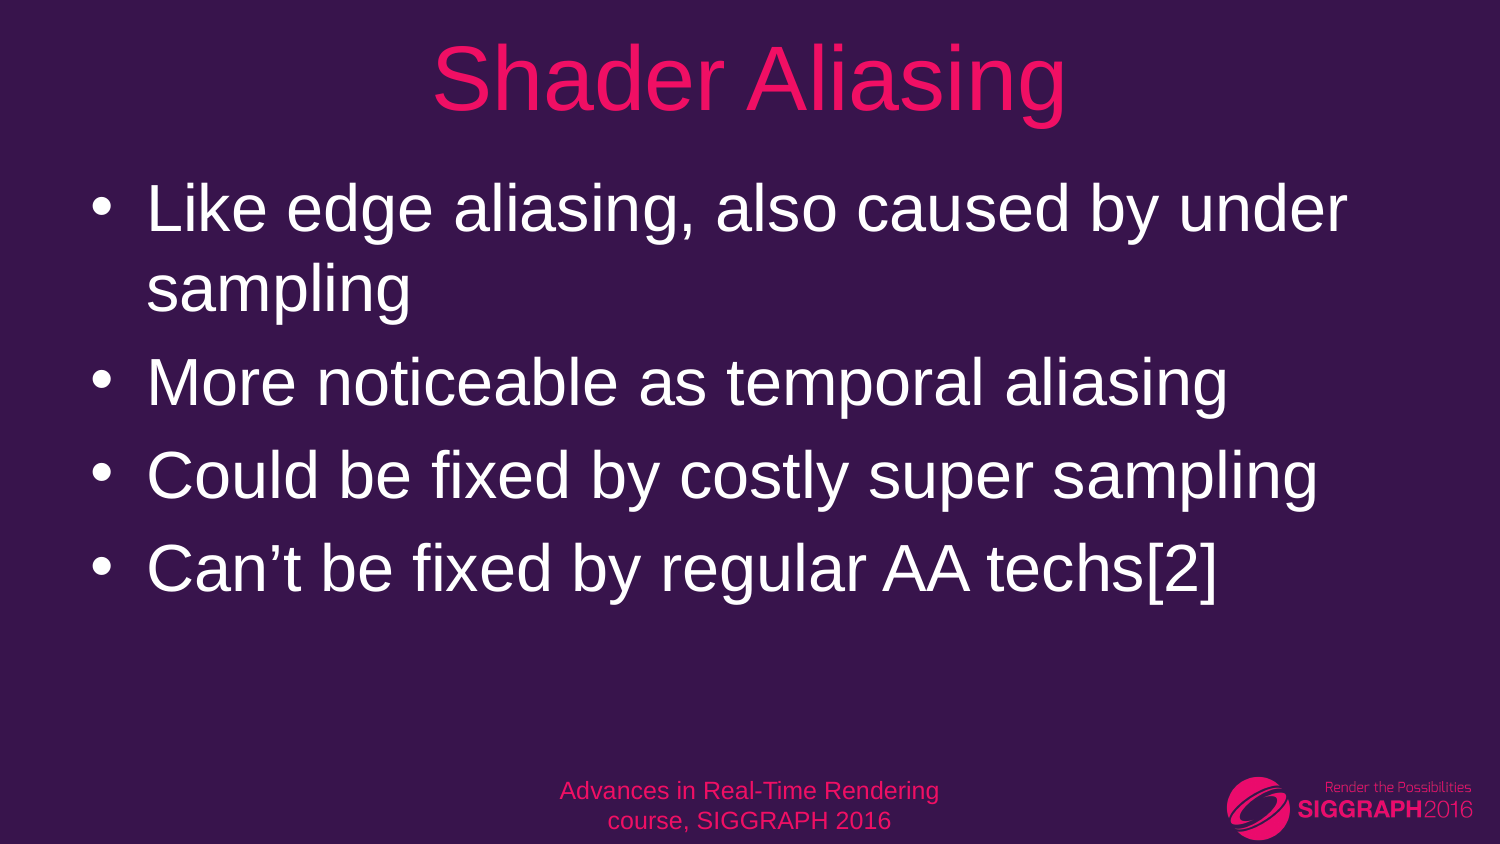

# Shader Aliasing
Like edge aliasing, also caused by under sampling
More noticeable as temporal aliasing
Could be fixed by costly super sampling
Can’t be fixed by regular AA techs[2]
Advances in Real-Time Rendering course, SIGGRAPH 2016